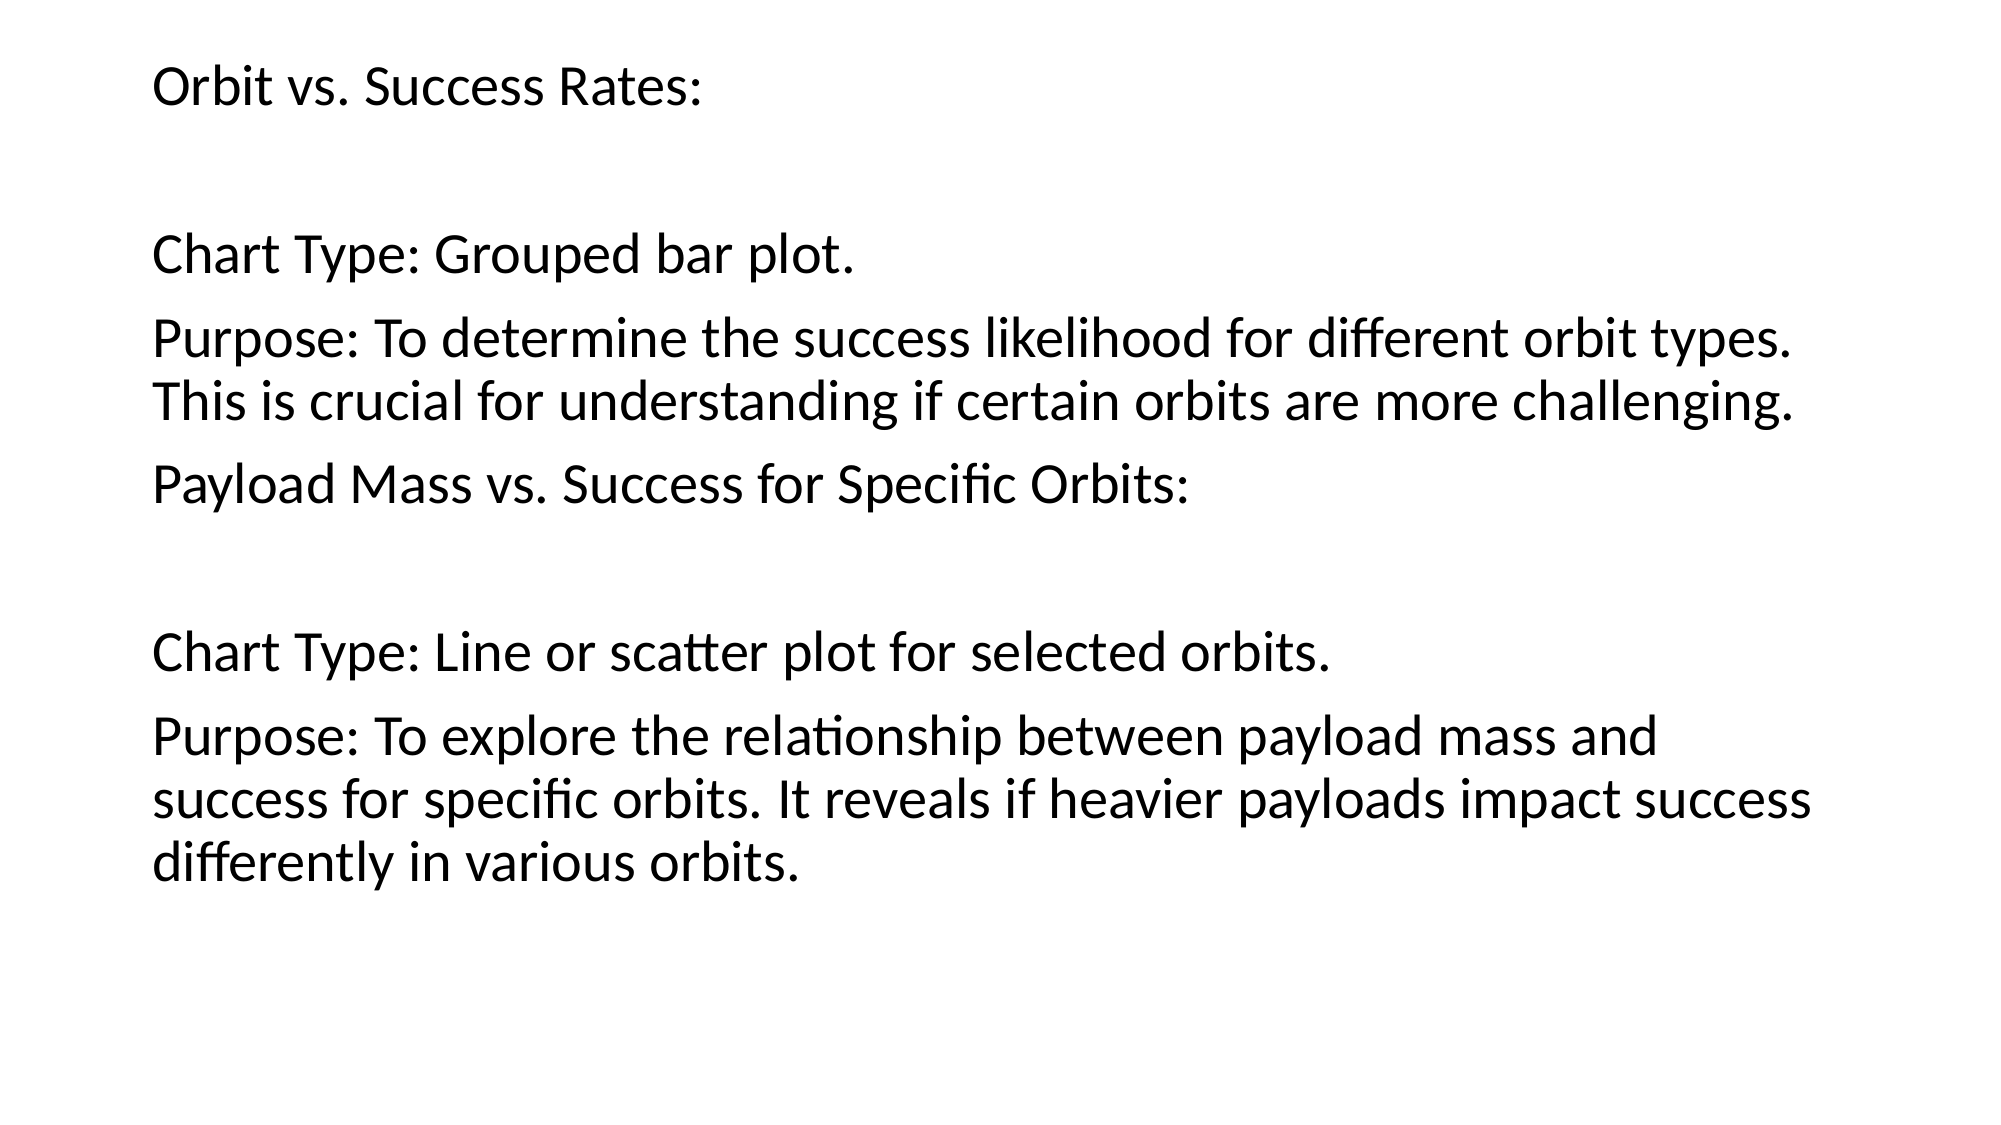

Orbit vs. Success Rates:

Chart Type: Grouped bar plot.
Purpose: To determine the success likelihood for different orbit types. This is crucial for understanding if certain orbits are more challenging.
Payload Mass vs. Success for Specific Orbits:

Chart Type: Line or scatter plot for selected orbits.
Purpose: To explore the relationship between payload mass and success for specific orbits. It reveals if heavier payloads impact success differently in various orbits.